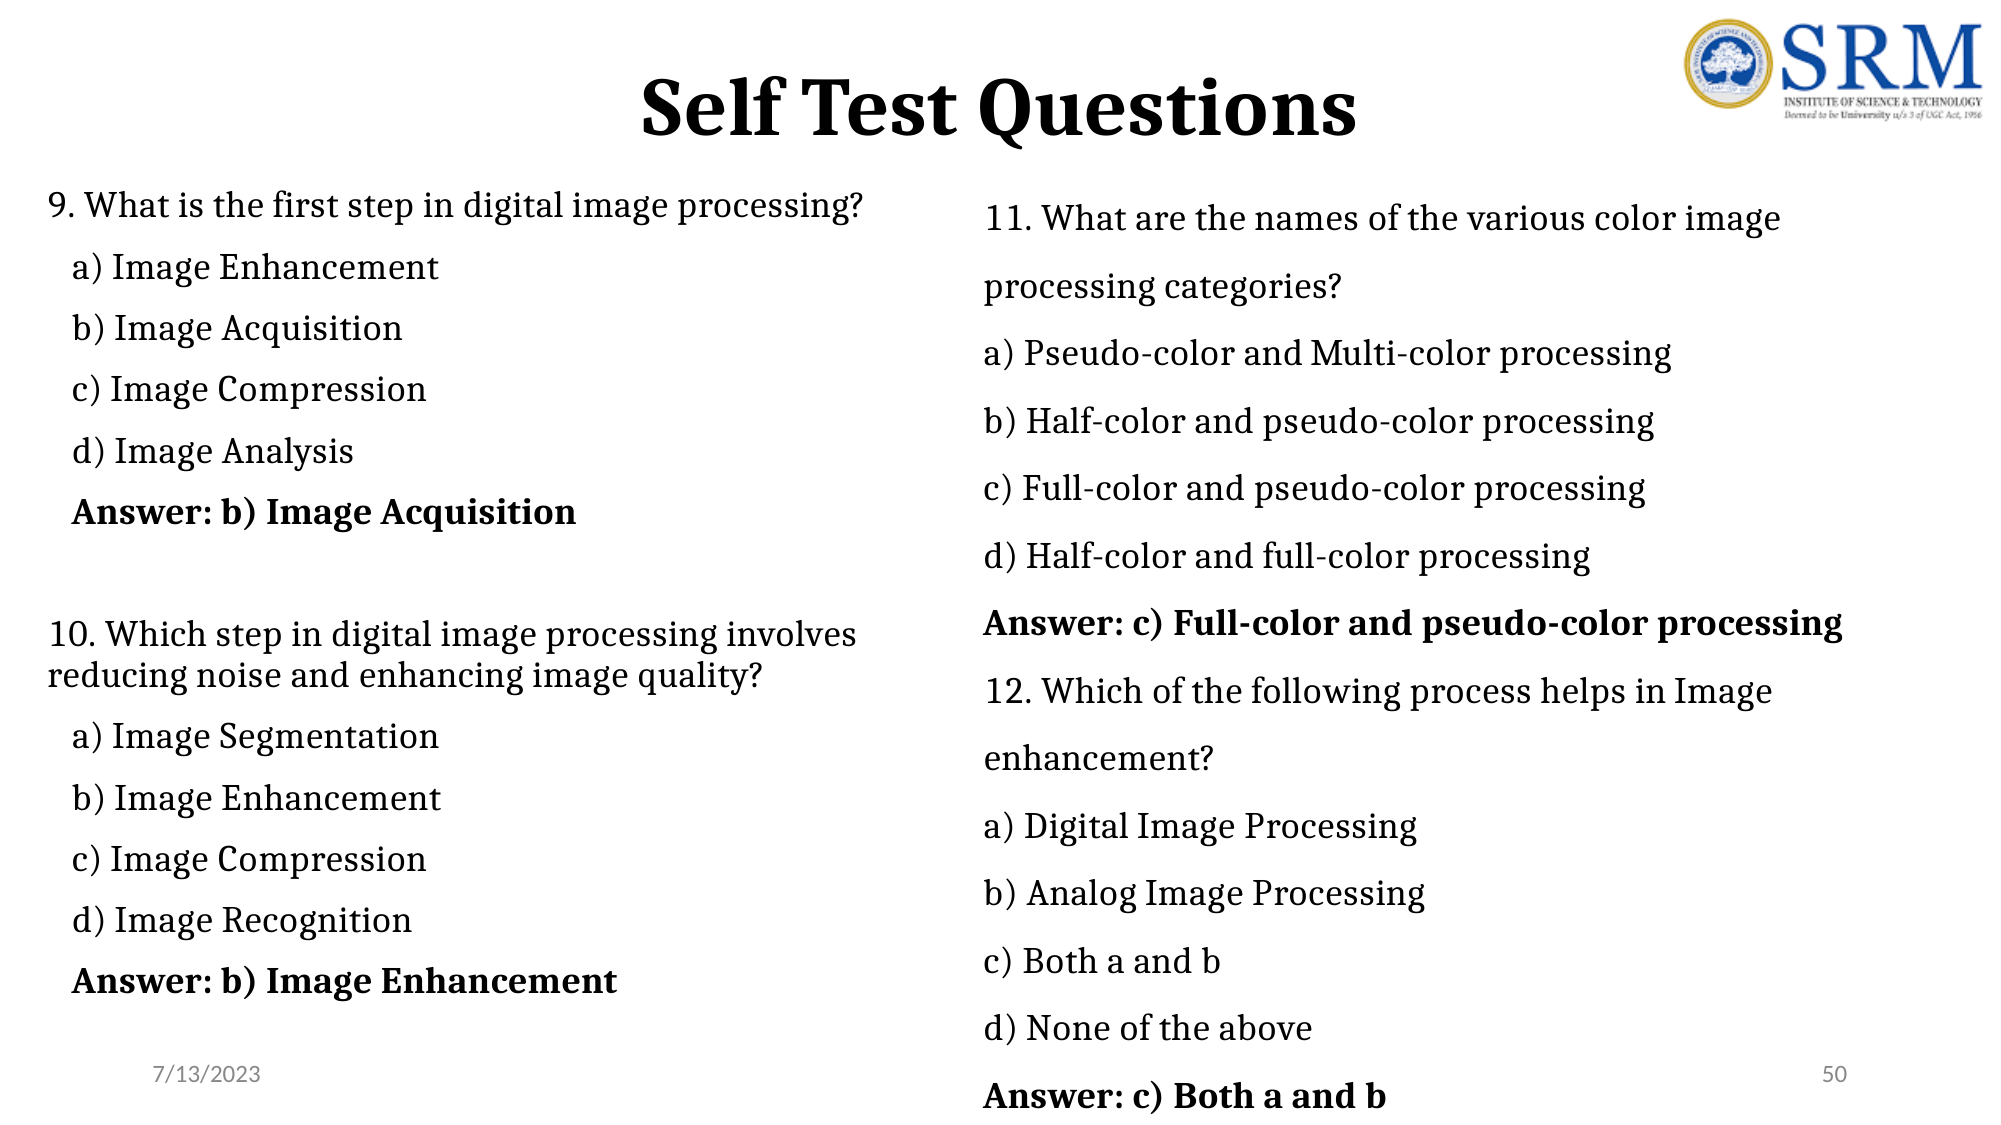

# Self Test Questions
11. What are the names of the various color image processing categories?
a) Pseudo-color and Multi-color processing
b) Half-color and pseudo-color processing
c) Full-color and pseudo-color processing
d) Half-color and full-color processing
Answer: c) Full-color and pseudo-color processing
12. Which of the following process helps in Image enhancement?
a) Digital Image Processing
b) Analog Image Processing
c) Both a and b
d) None of the above
Answer: c) Both a and b
9. What is the first step in digital image processing?
   a) Image Enhancement
   b) Image Acquisition
   c) Image Compression
   d) Image Analysis
   Answer: b) Image Acquisition

10. Which step in digital image processing involves reducing noise and enhancing image quality?
   a) Image Segmentation
   b) Image Enhancement
   c) Image Compression
   d) Image Recognition
   Answer: b) Image Enhancement
7/13/2023
50